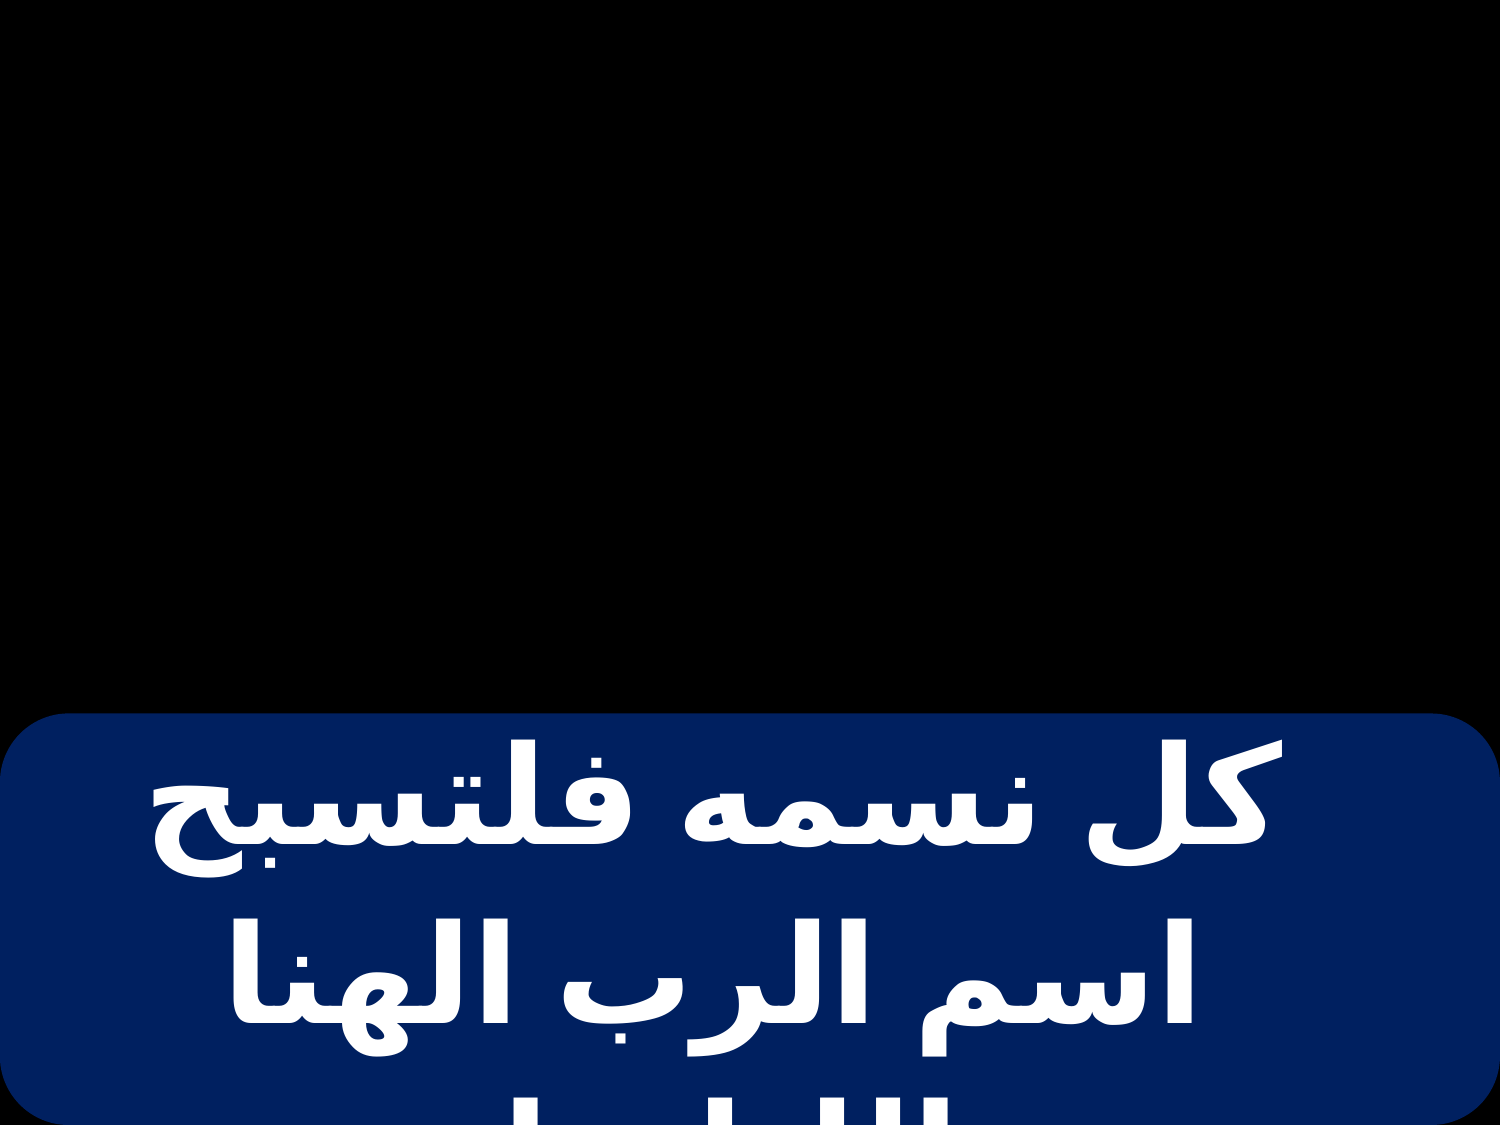

| كل نسمه فلتسبح اسم الرب الهنا الليلويا |  |  |
| --- | --- | --- |
#